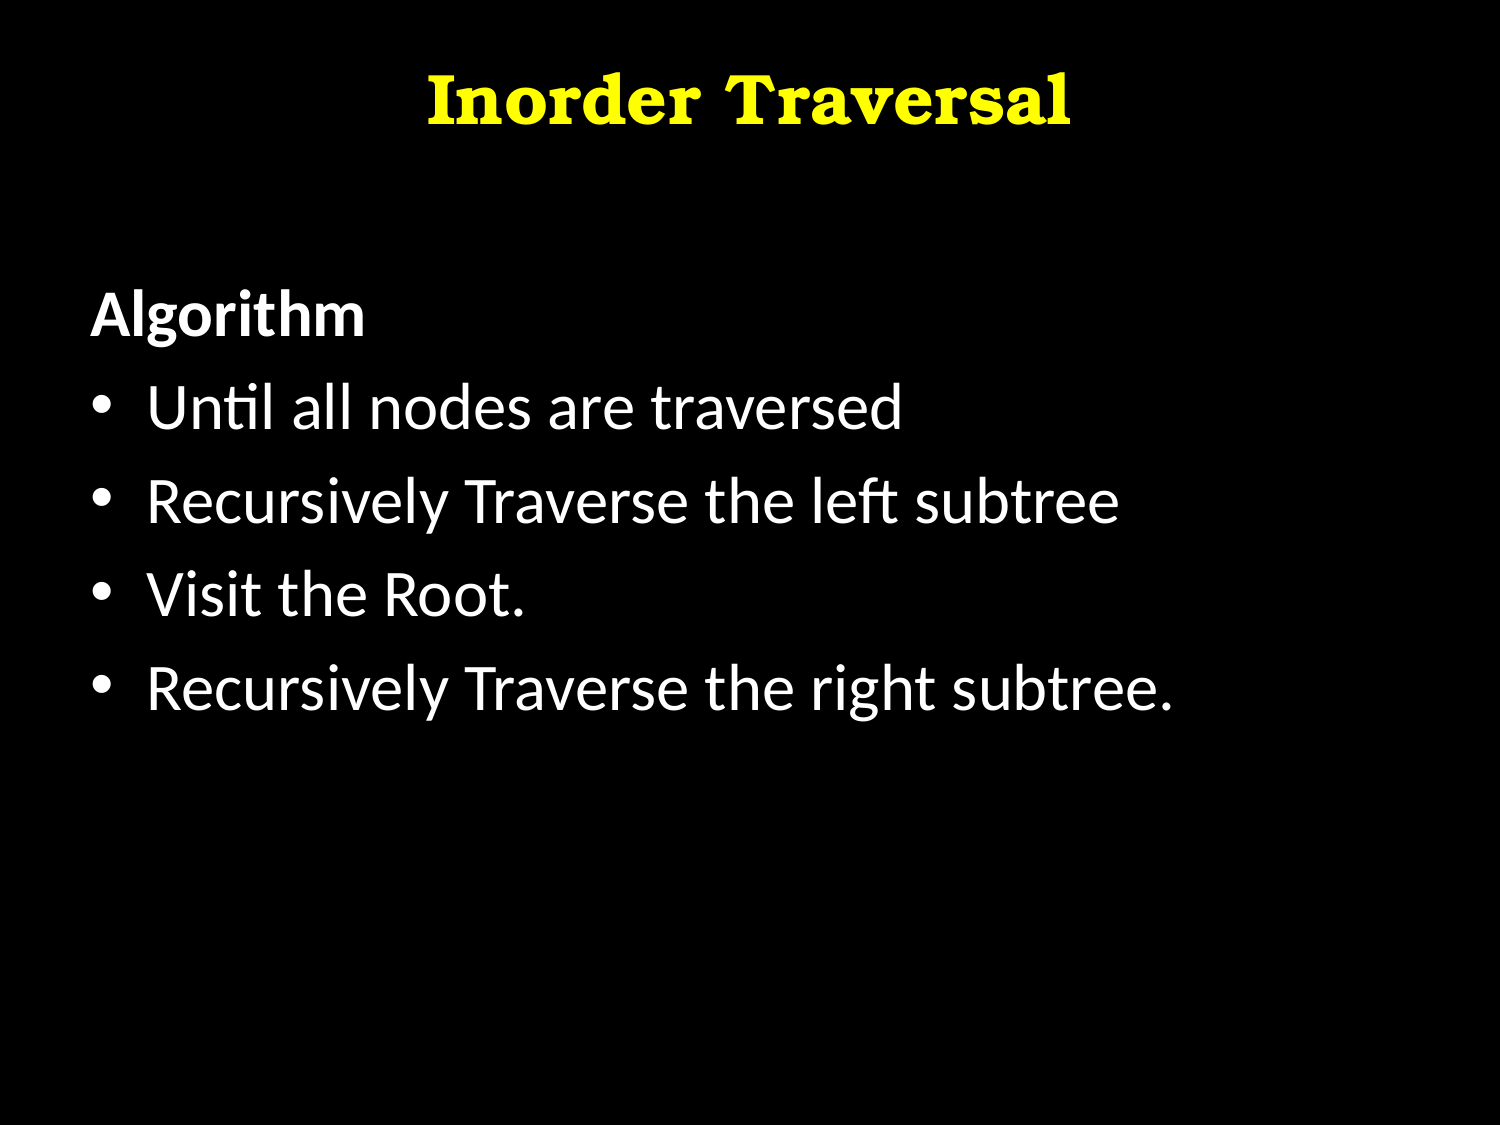

# Inorder Traversal
Algorithm
Until all nodes are traversed
Recursively Traverse the left subtree
Visit the Root.
Recursively Traverse the right subtree.